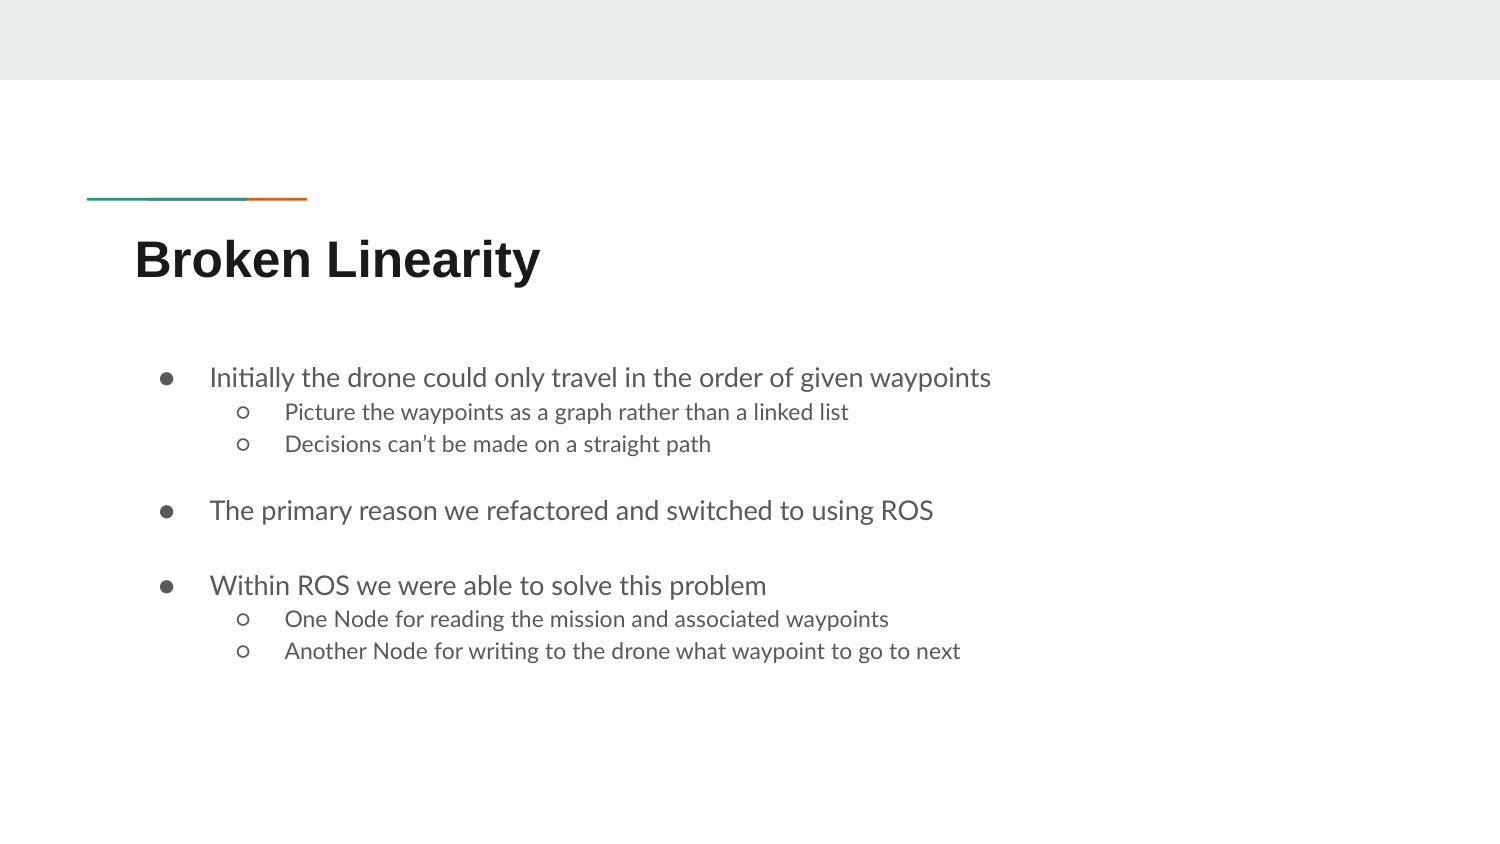

# Broken Linearity
Initially the drone could only travel in the order of given waypoints
Picture the waypoints as a graph rather than a linked list
Decisions can’t be made on a straight path
The primary reason we refactored and switched to using ROS
Within ROS we were able to solve this problem
One Node for reading the mission and associated waypoints
Another Node for writing to the drone what waypoint to go to next